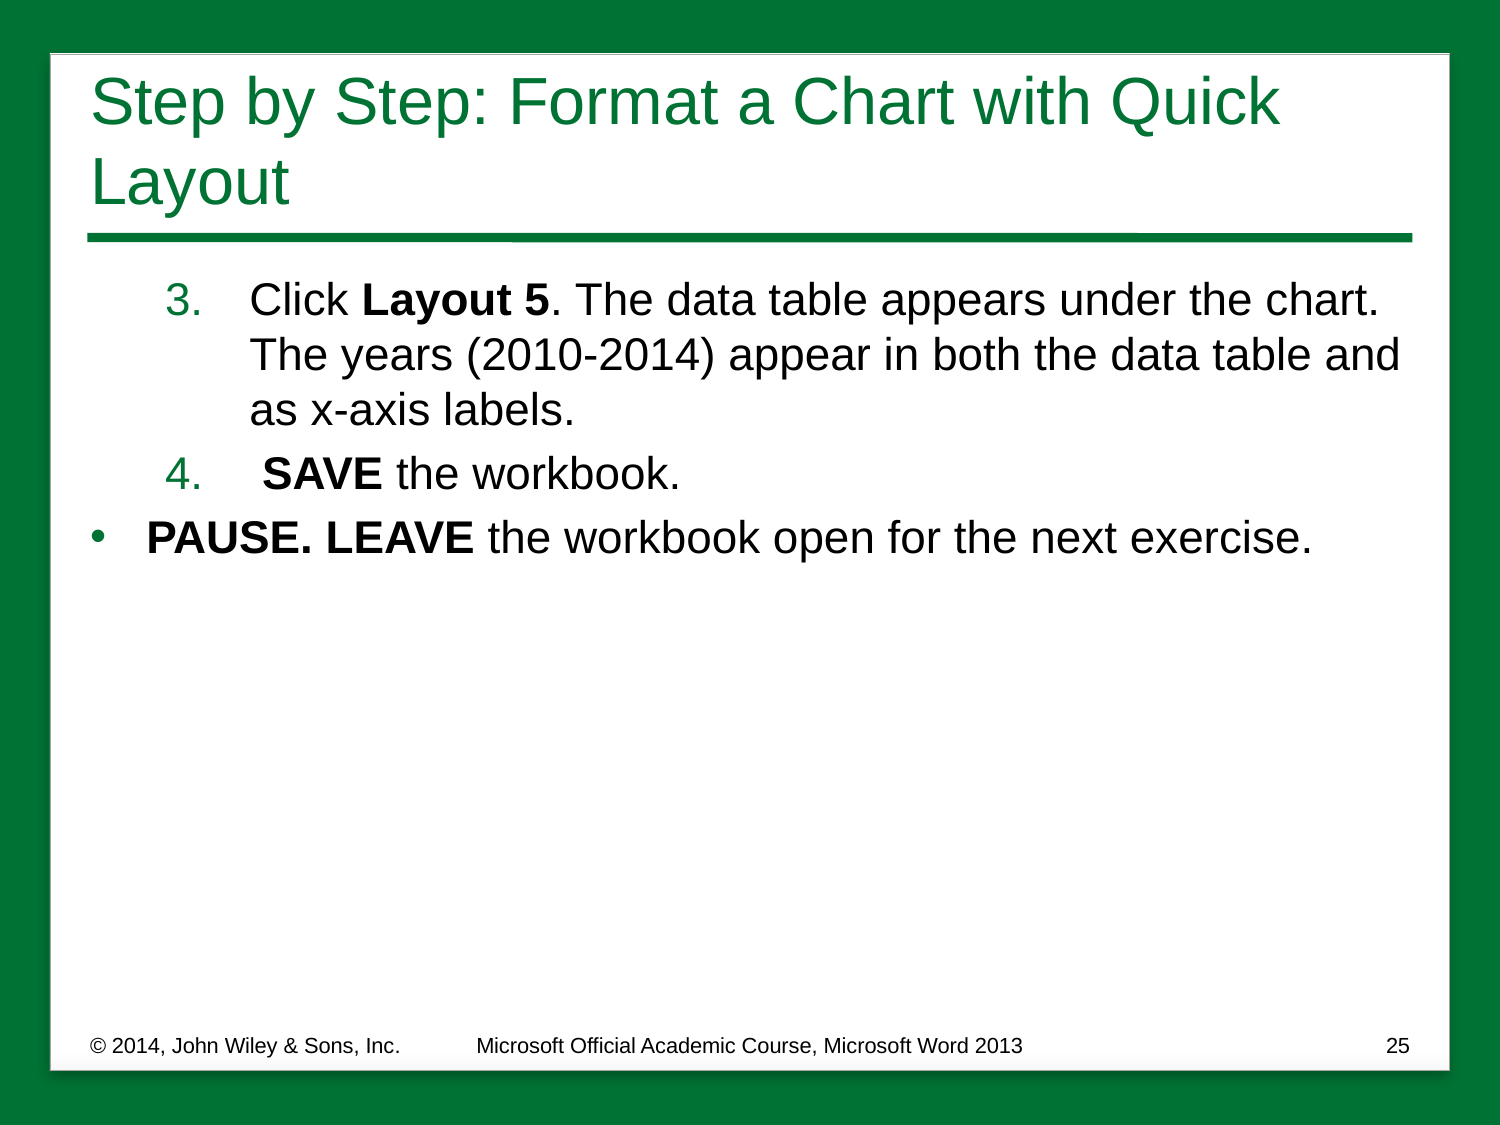

# Step by Step: Format a Chart with Quick Layout
Click Layout 5. The data table appears under the chart. The years (2010-2014) appear in both the data table and as x-axis labels.
 SAVE the workbook.
PAUSE. LEAVE the workbook open for the next exercise.

© 2014, John Wiley & Sons, Inc.
Microsoft Official Academic Course, Microsoft Word 2013
25